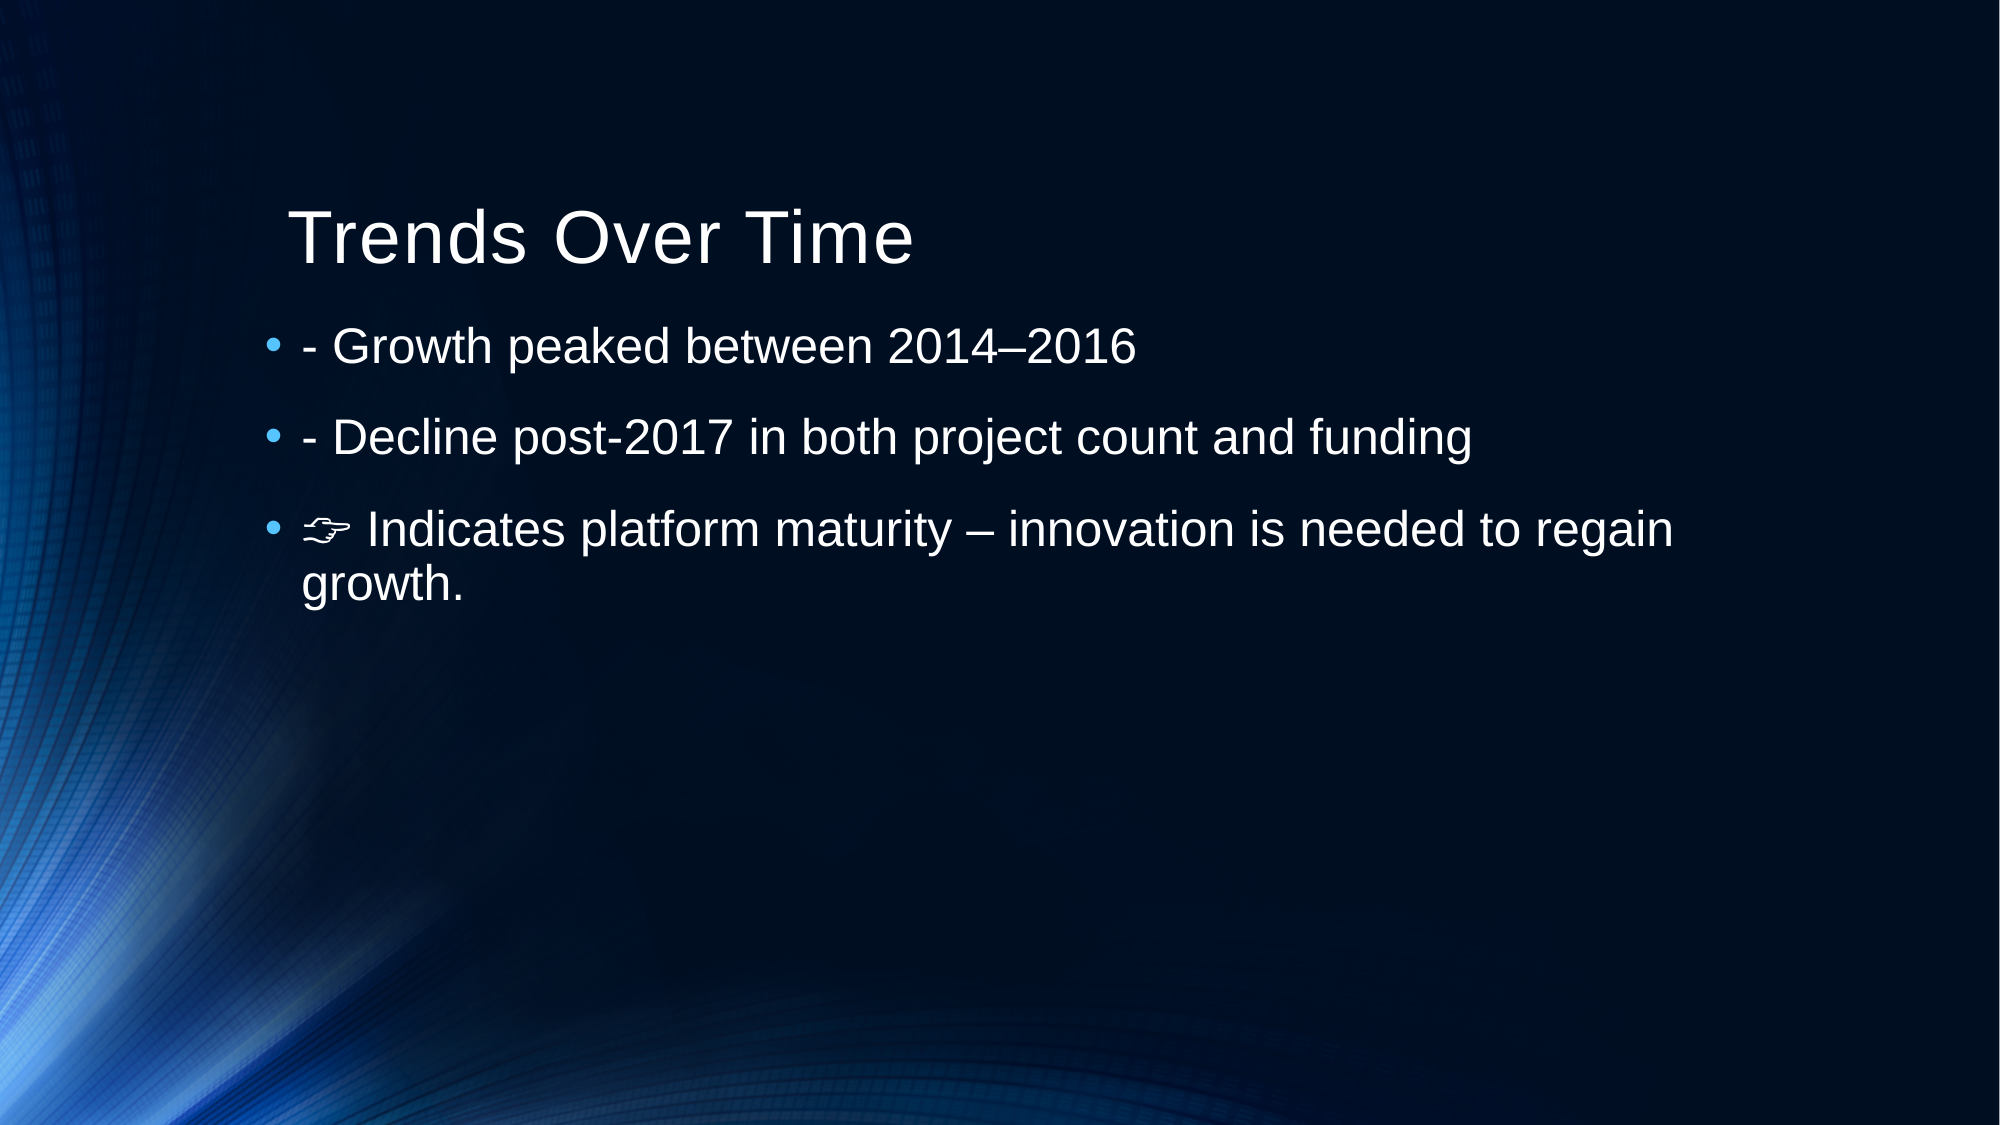

# Trends Over Time
- Growth peaked between 2014–2016
- Decline post-2017 in both project count and funding
👉 Indicates platform maturity – innovation is needed to regain growth.